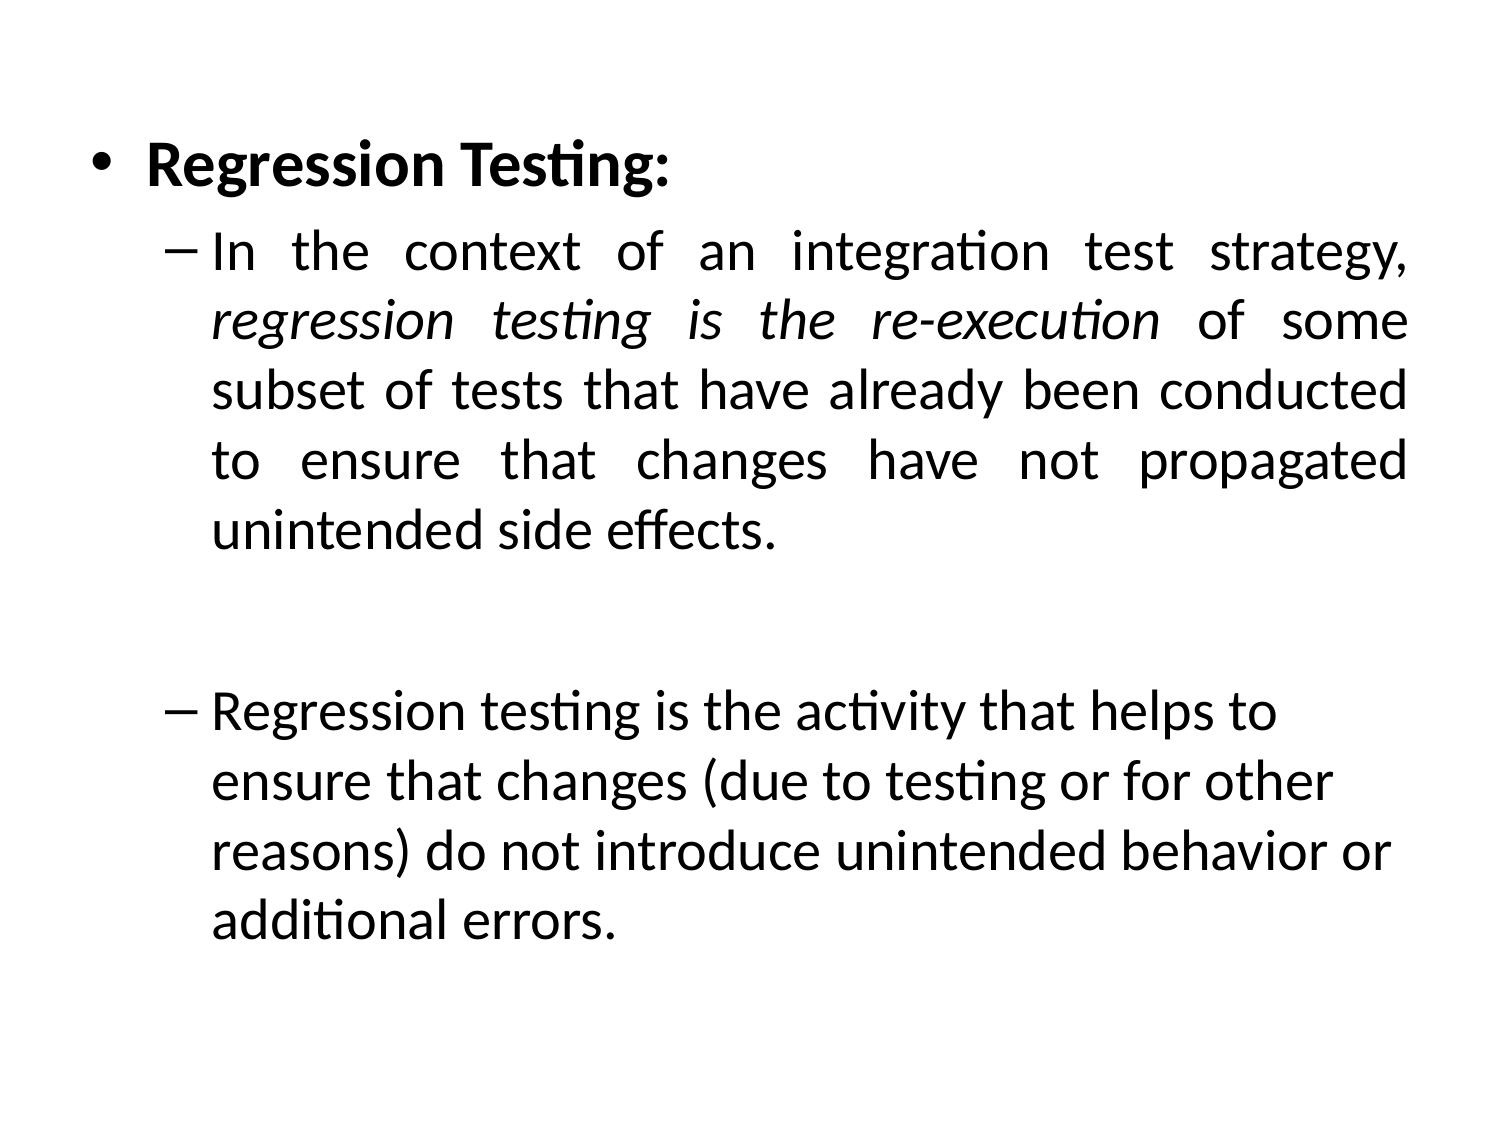

Regression Testing:
In the context of an integration test strategy, regression testing is the re-execution of some subset of tests that have already been conducted to ensure that changes have not propagated unintended side effects.

Regression testing is the activity that helps to ensure that changes (due to testing or for other reasons) do not introduce unintended behavior or additional errors.